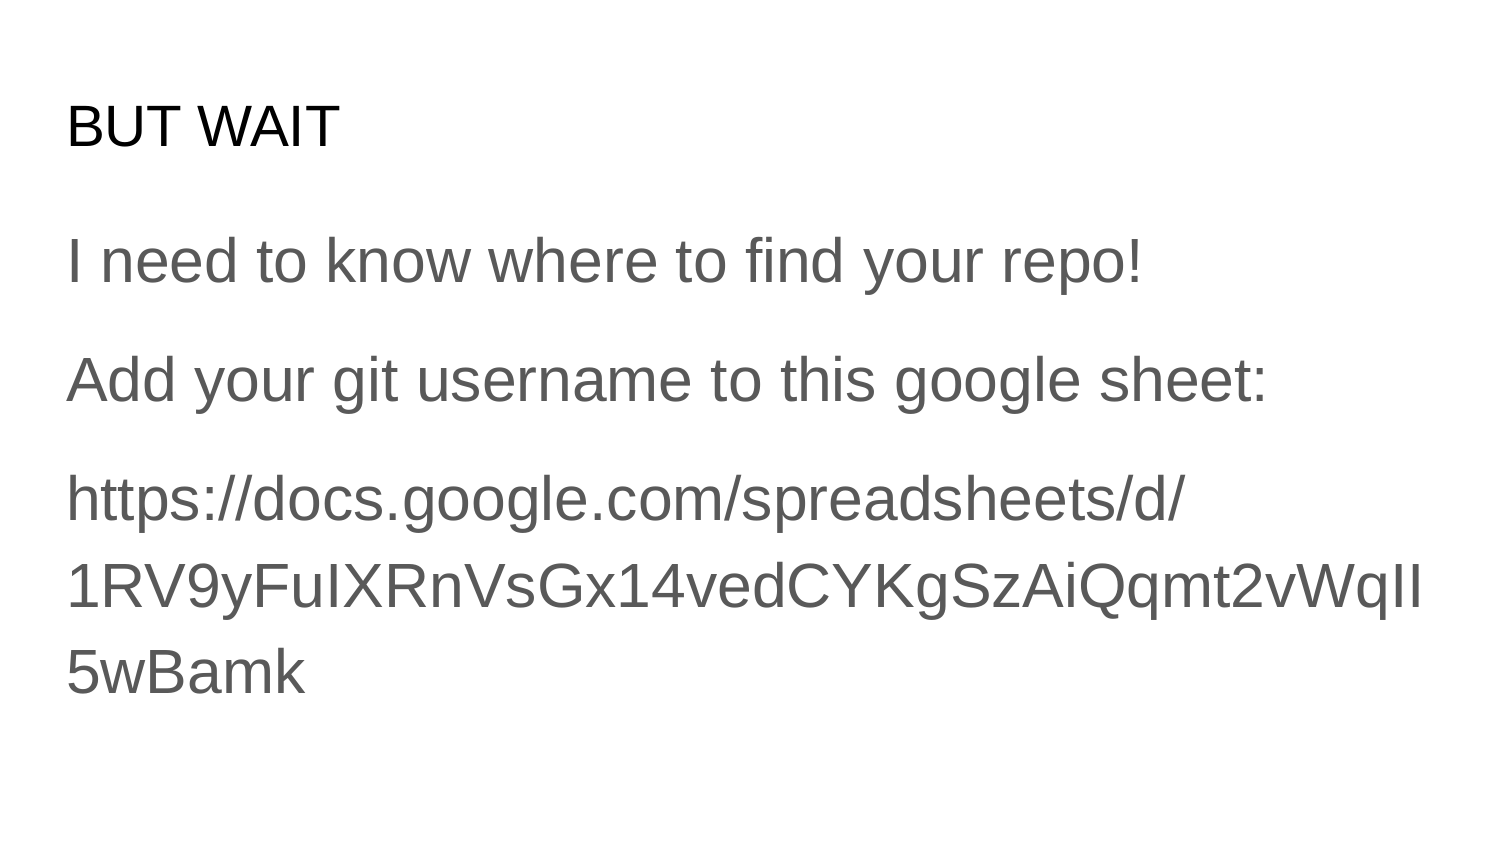

# BUT WAIT
I need to know where to find your repo!
Add your git username to this google sheet:
https://docs.google.com/spreadsheets/d/1RV9yFuIXRnVsGx14vedCYKgSzAiQqmt2vWqII5wBamk